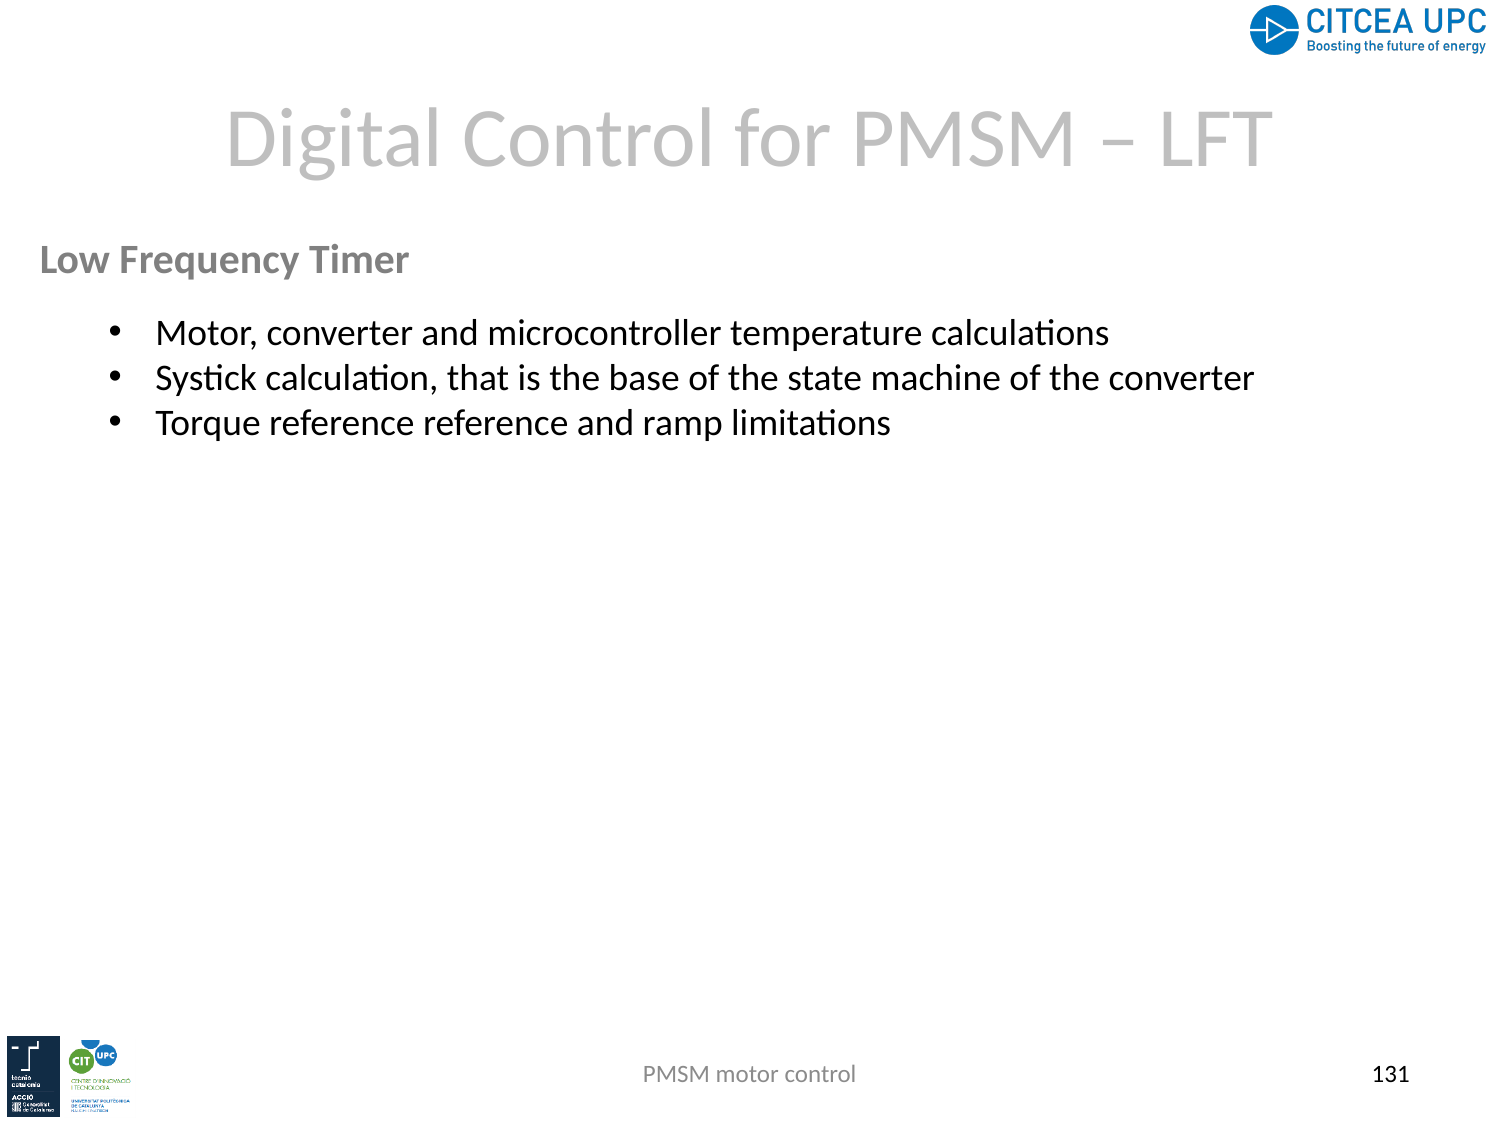

Digital Control for PMSM – LFT
Low Frequency Timer
Motor, converter and microcontroller temperature calculations
Systick calculation, that is the base of the state machine of the converter
Torque reference reference and ramp limitations
PMSM motor control
131